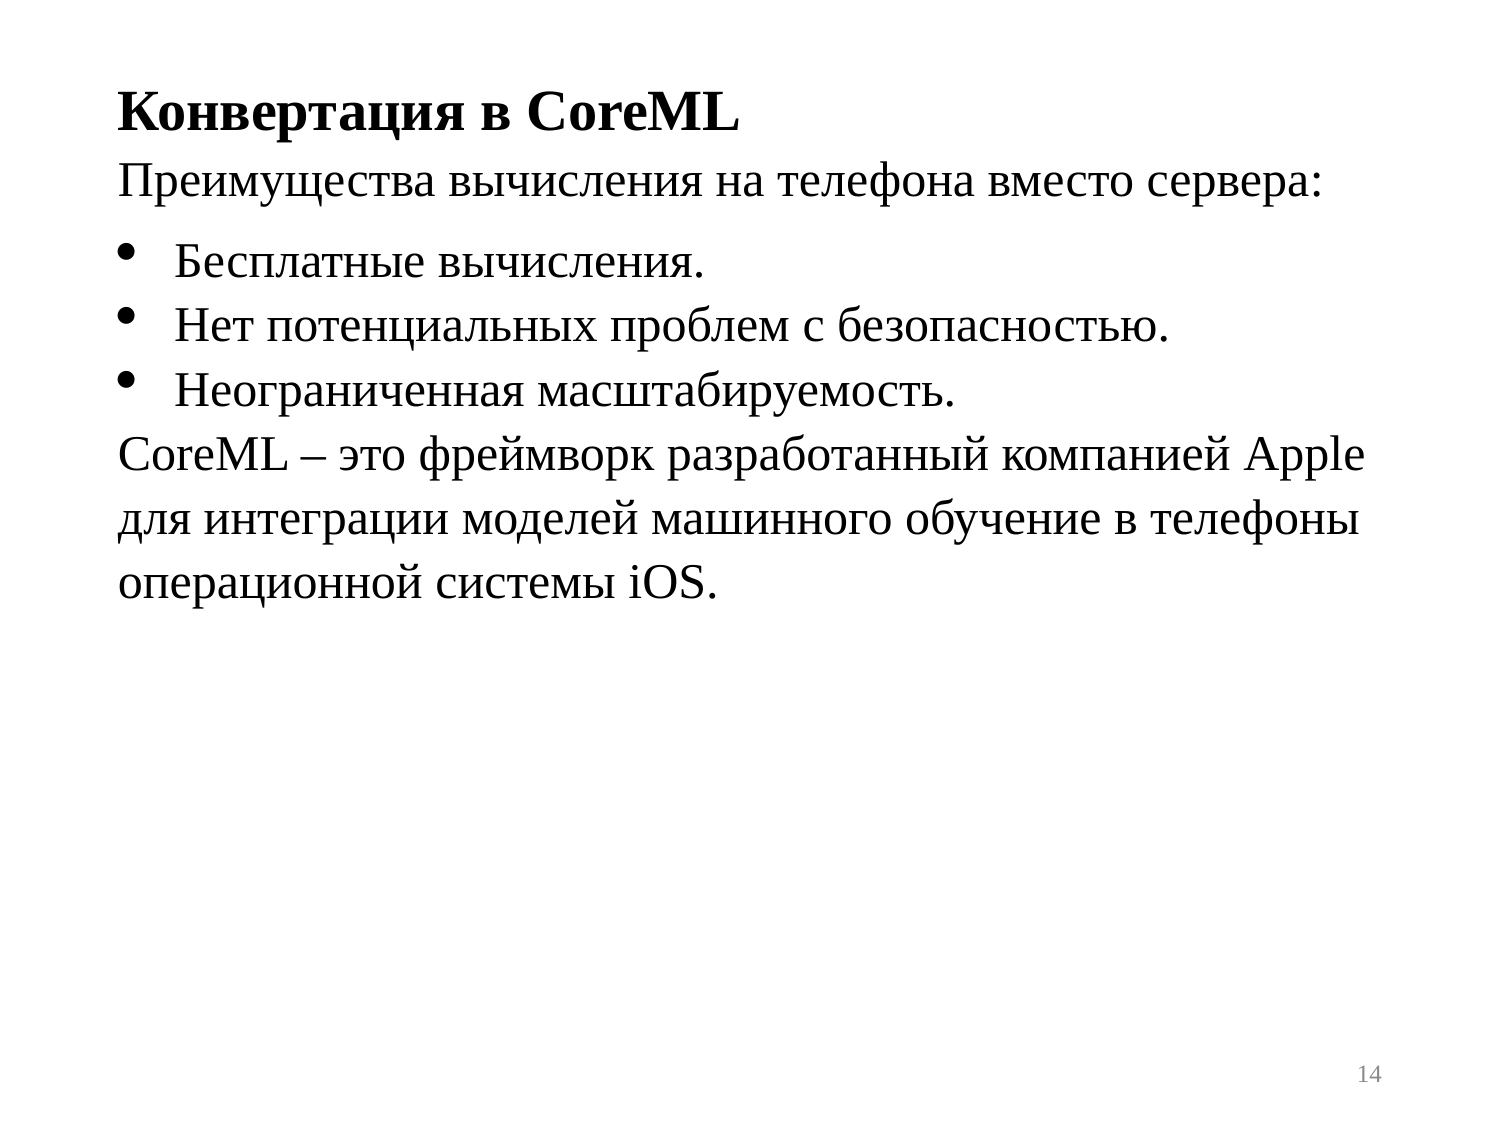

Конвертация в CoreML
Преимущества вычисления на телефона вместо сервера:
Бесплатные вычисления.
Нет потенциальных проблем с безопасностью.
Неограниченная масштабируемость.
CoreML – это фреймворк разработанный компанией Apple для интеграции моделей машинного обучение в телефоны операционной системы iOS.
14